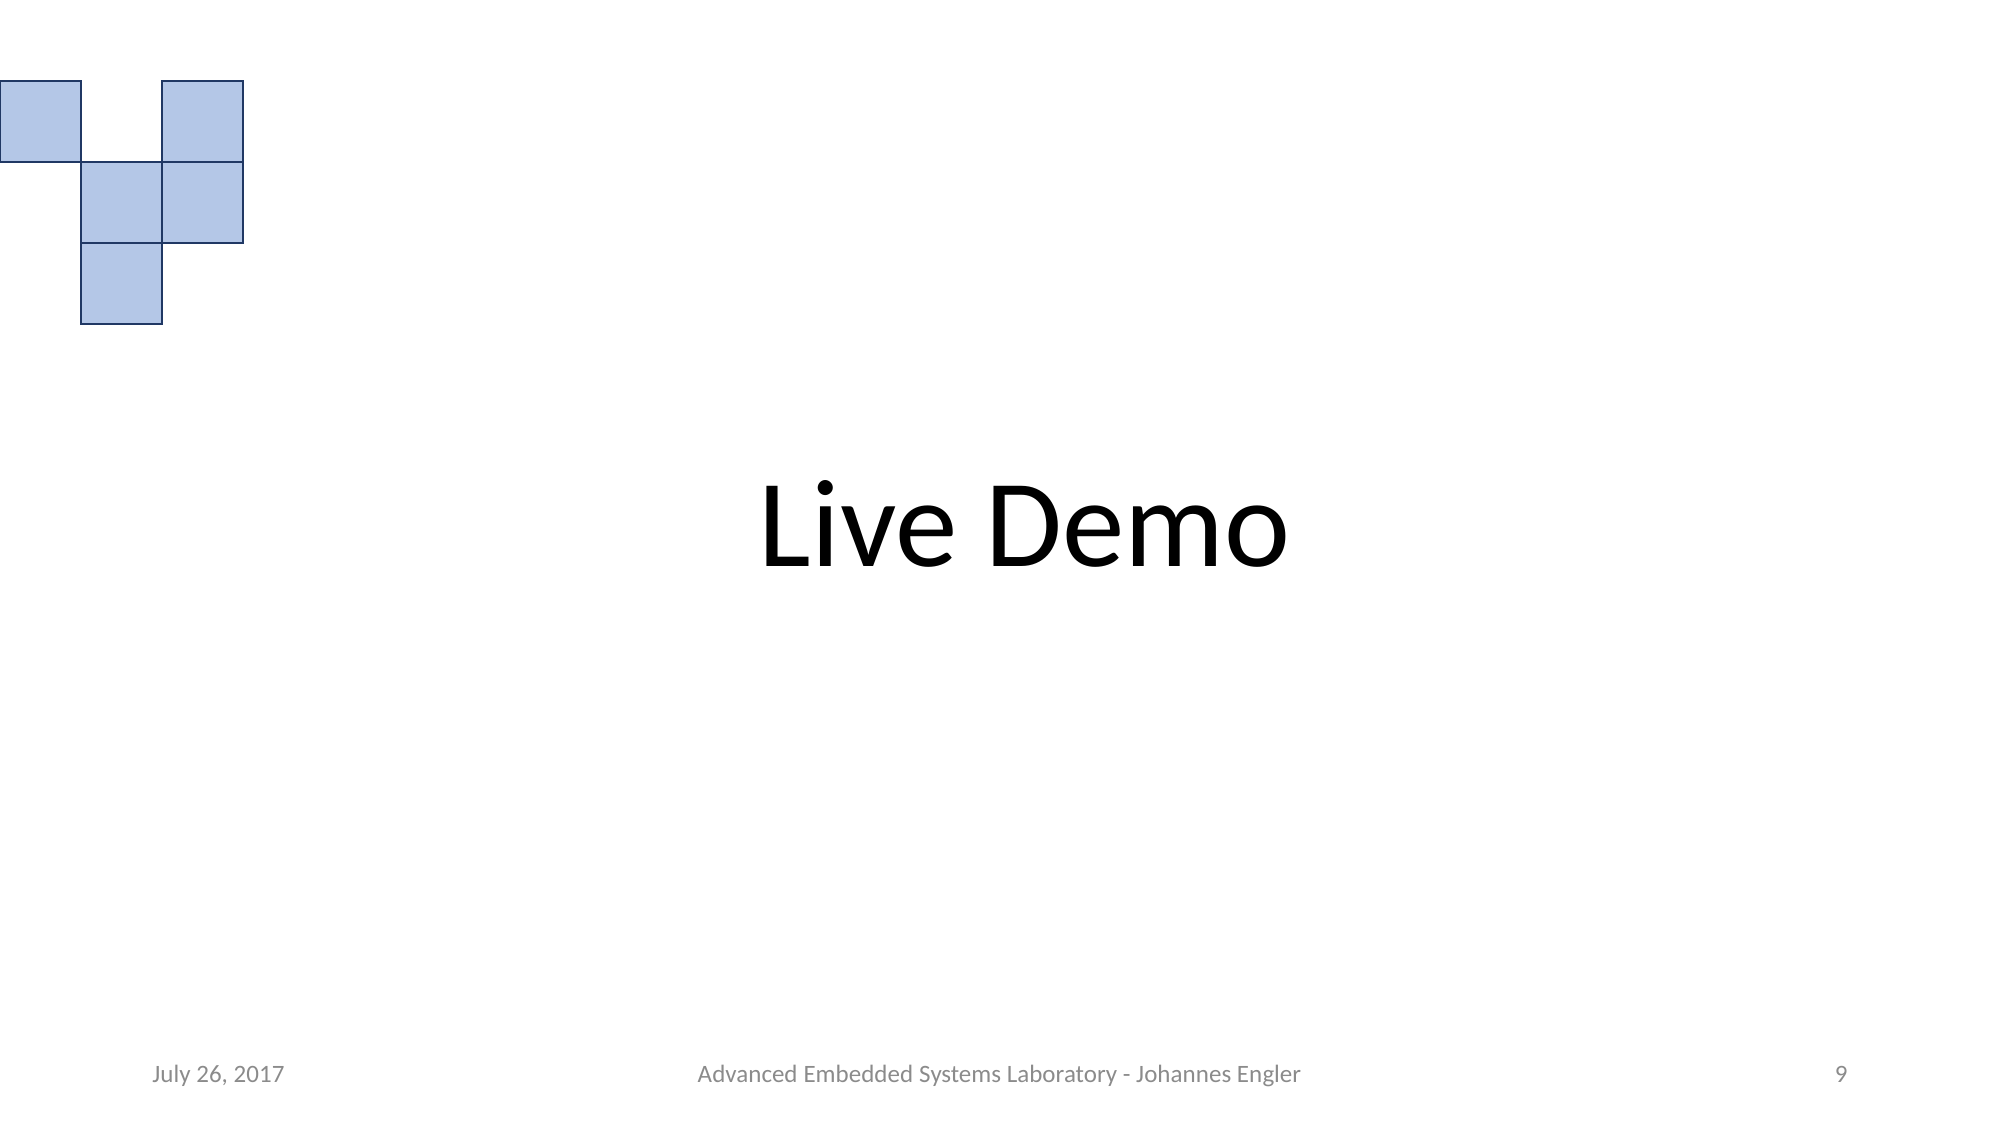

Live Demo

July 26, 2017
Advanced Embedded Systems Laboratory - Johannes Engler
9